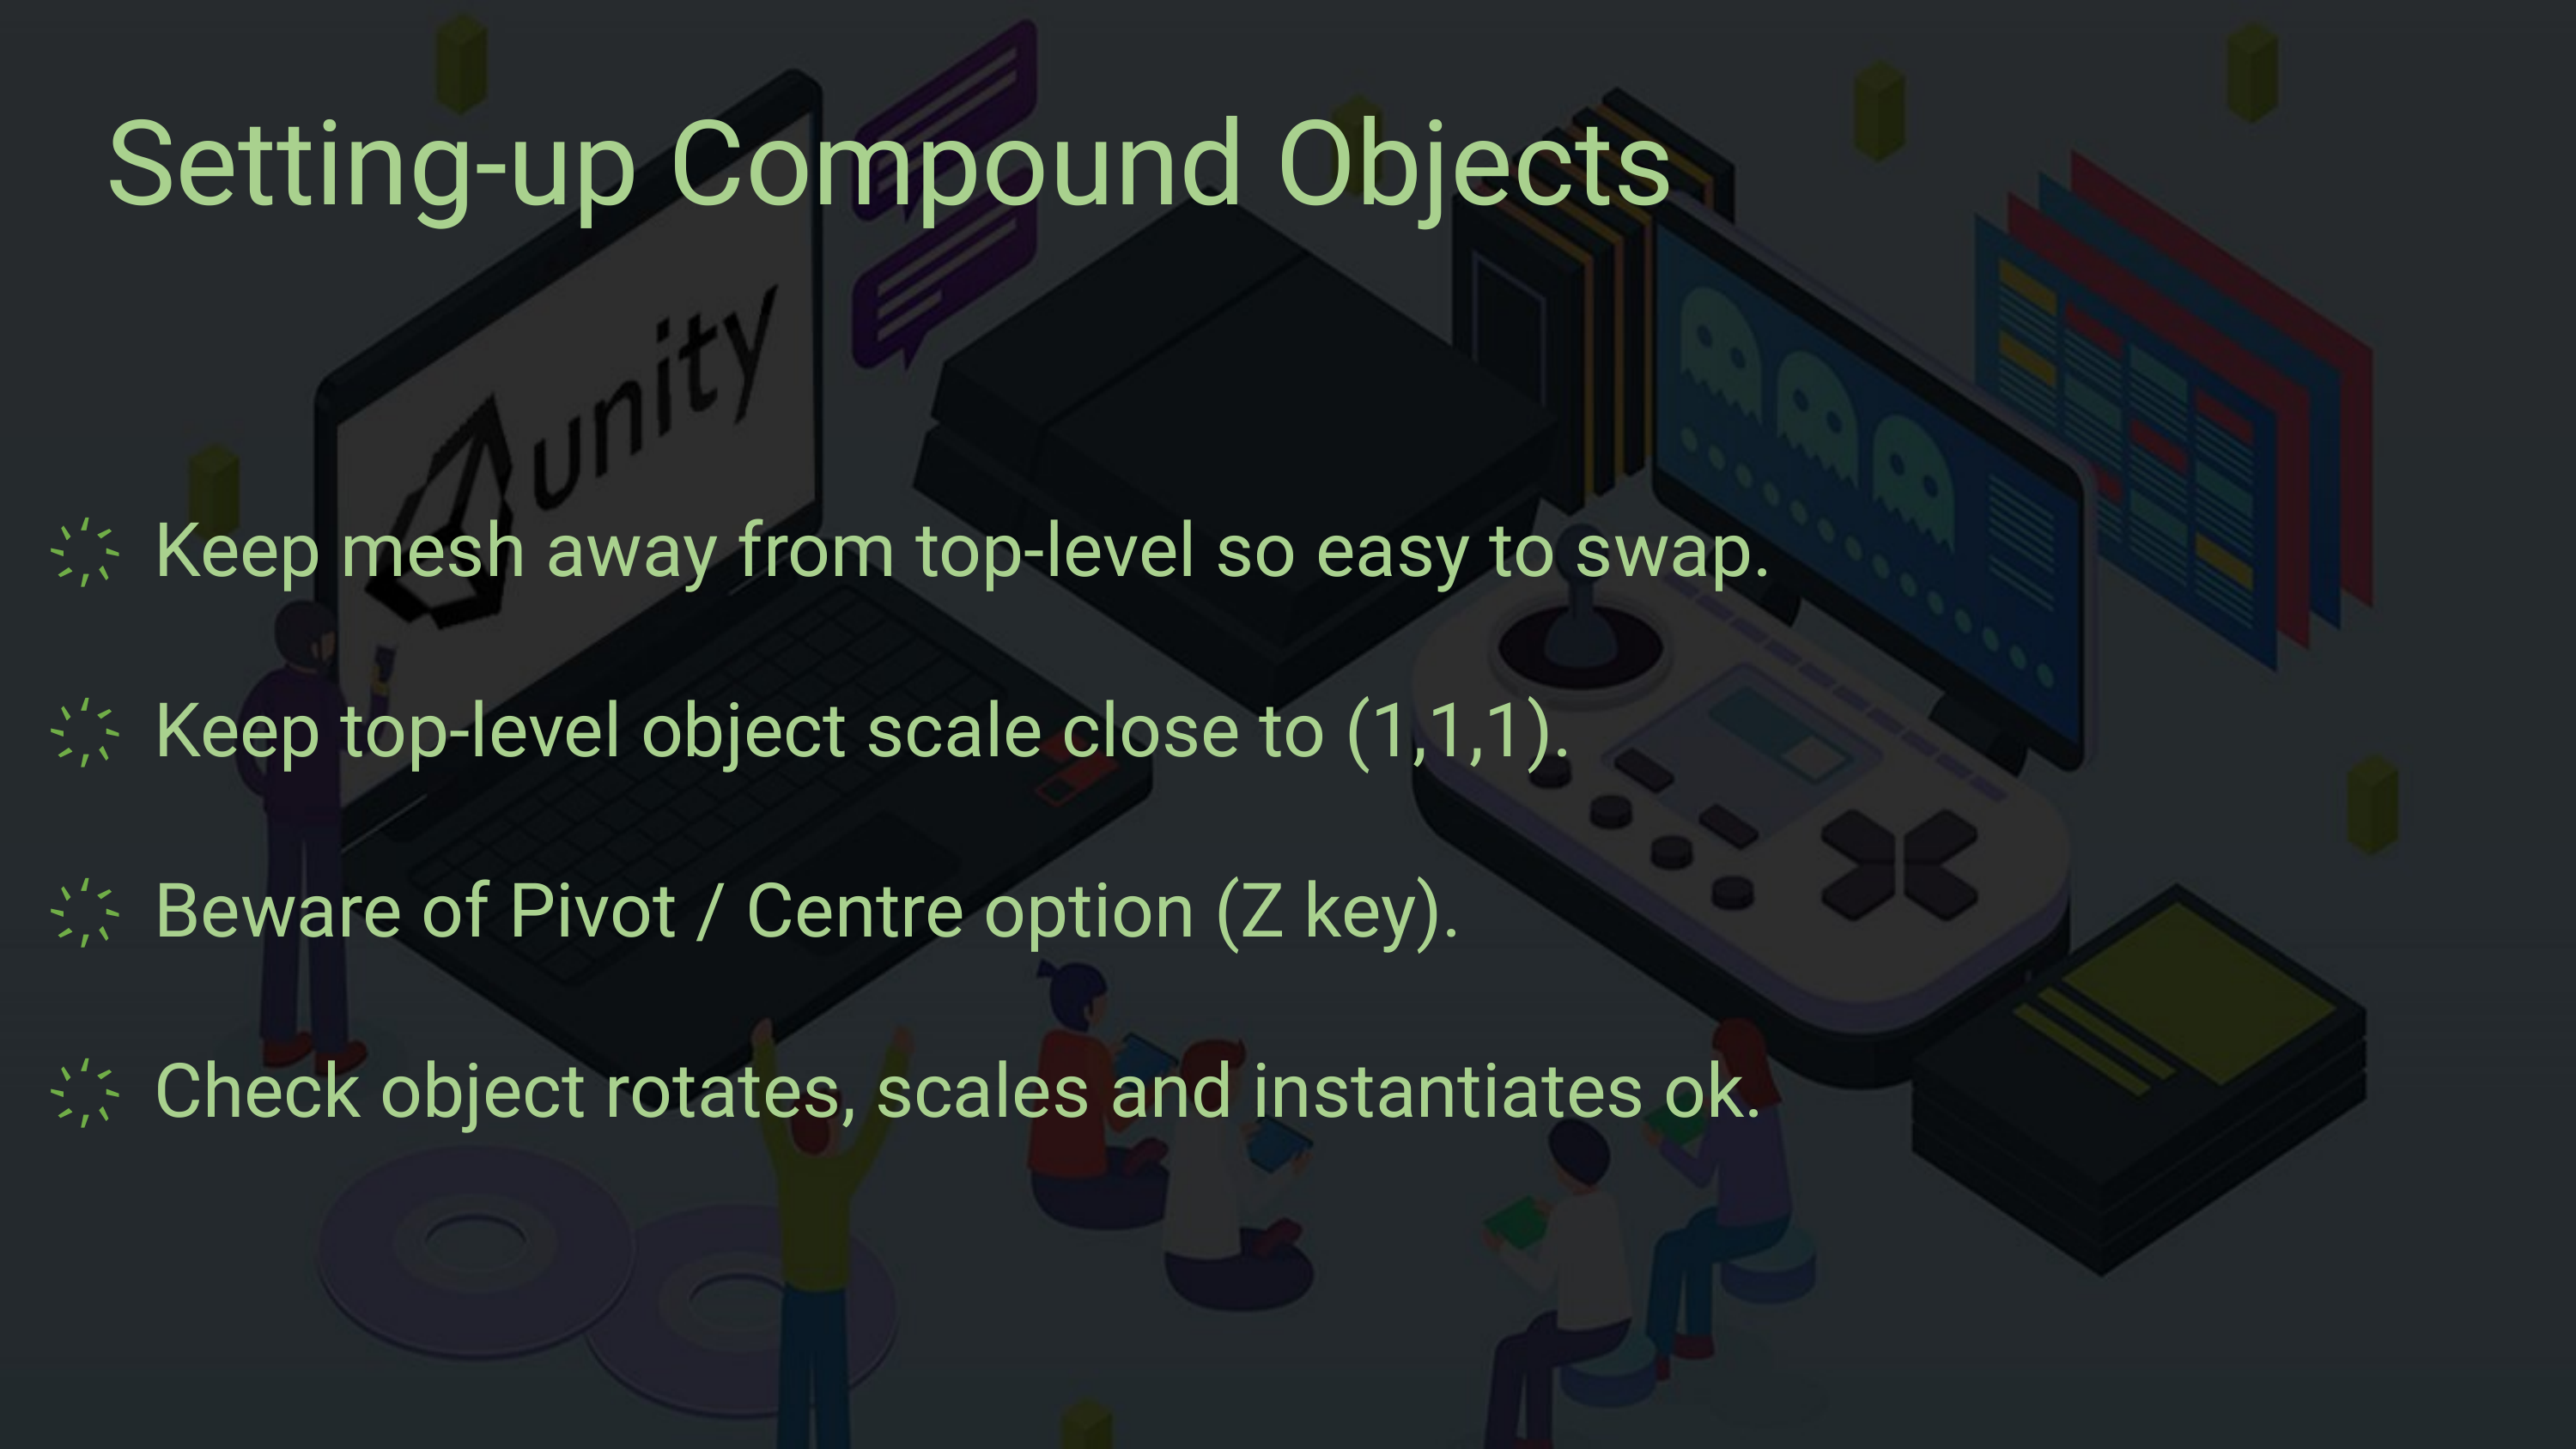

# Setting-up Compound Objects
Keep mesh away from top-level so easy to swap.
Keep top-level object scale close to (1,1,1).
Beware of Pivot / Centre option (Z key).
Check object rotates, scales and instantiates ok.